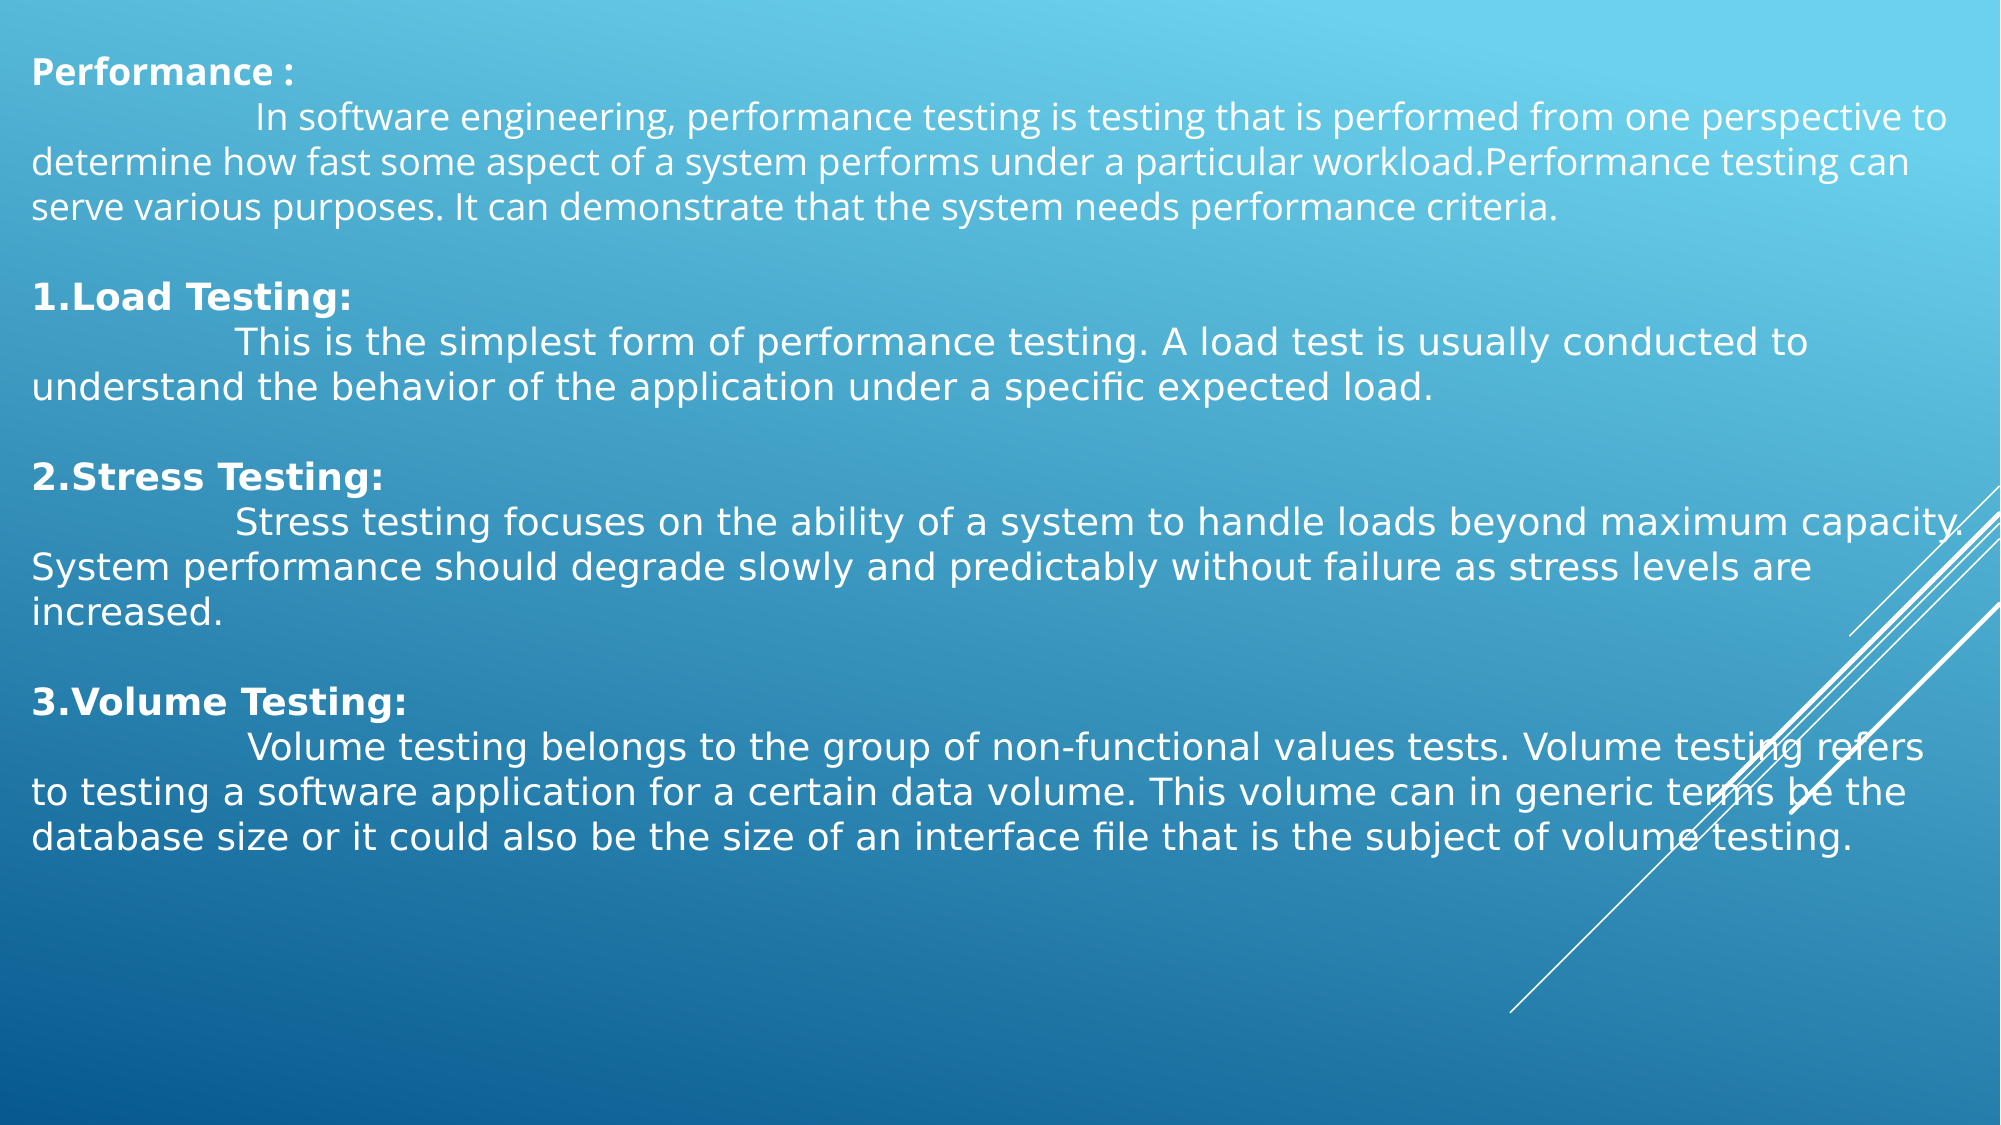

Performance :
                       In software engineering, performance testing is testing that is performed from one perspective to determine how fast some aspect of a system performs under a particular workload.Performance testing can serve various purposes. It can demonstrate that the system needs performance criteria.

Load Testing:
                 This is the simplest form of performance testing. A load test is usually conducted to understand the behavior of the application under a specific expected load.
2.Stress Testing:
                 Stress testing focuses on the ability of a system to handle loads beyond maximum capacity. System performance should degrade slowly and predictably without failure as stress levels are increased.
3.Volume Testing:
                  Volume testing belongs to the group of non-functional values tests. Volume testing refers to testing a software application for a certain data volume. This volume can in generic terms be the database size or it could also be the size of an interface file that is the subject of volume testing.